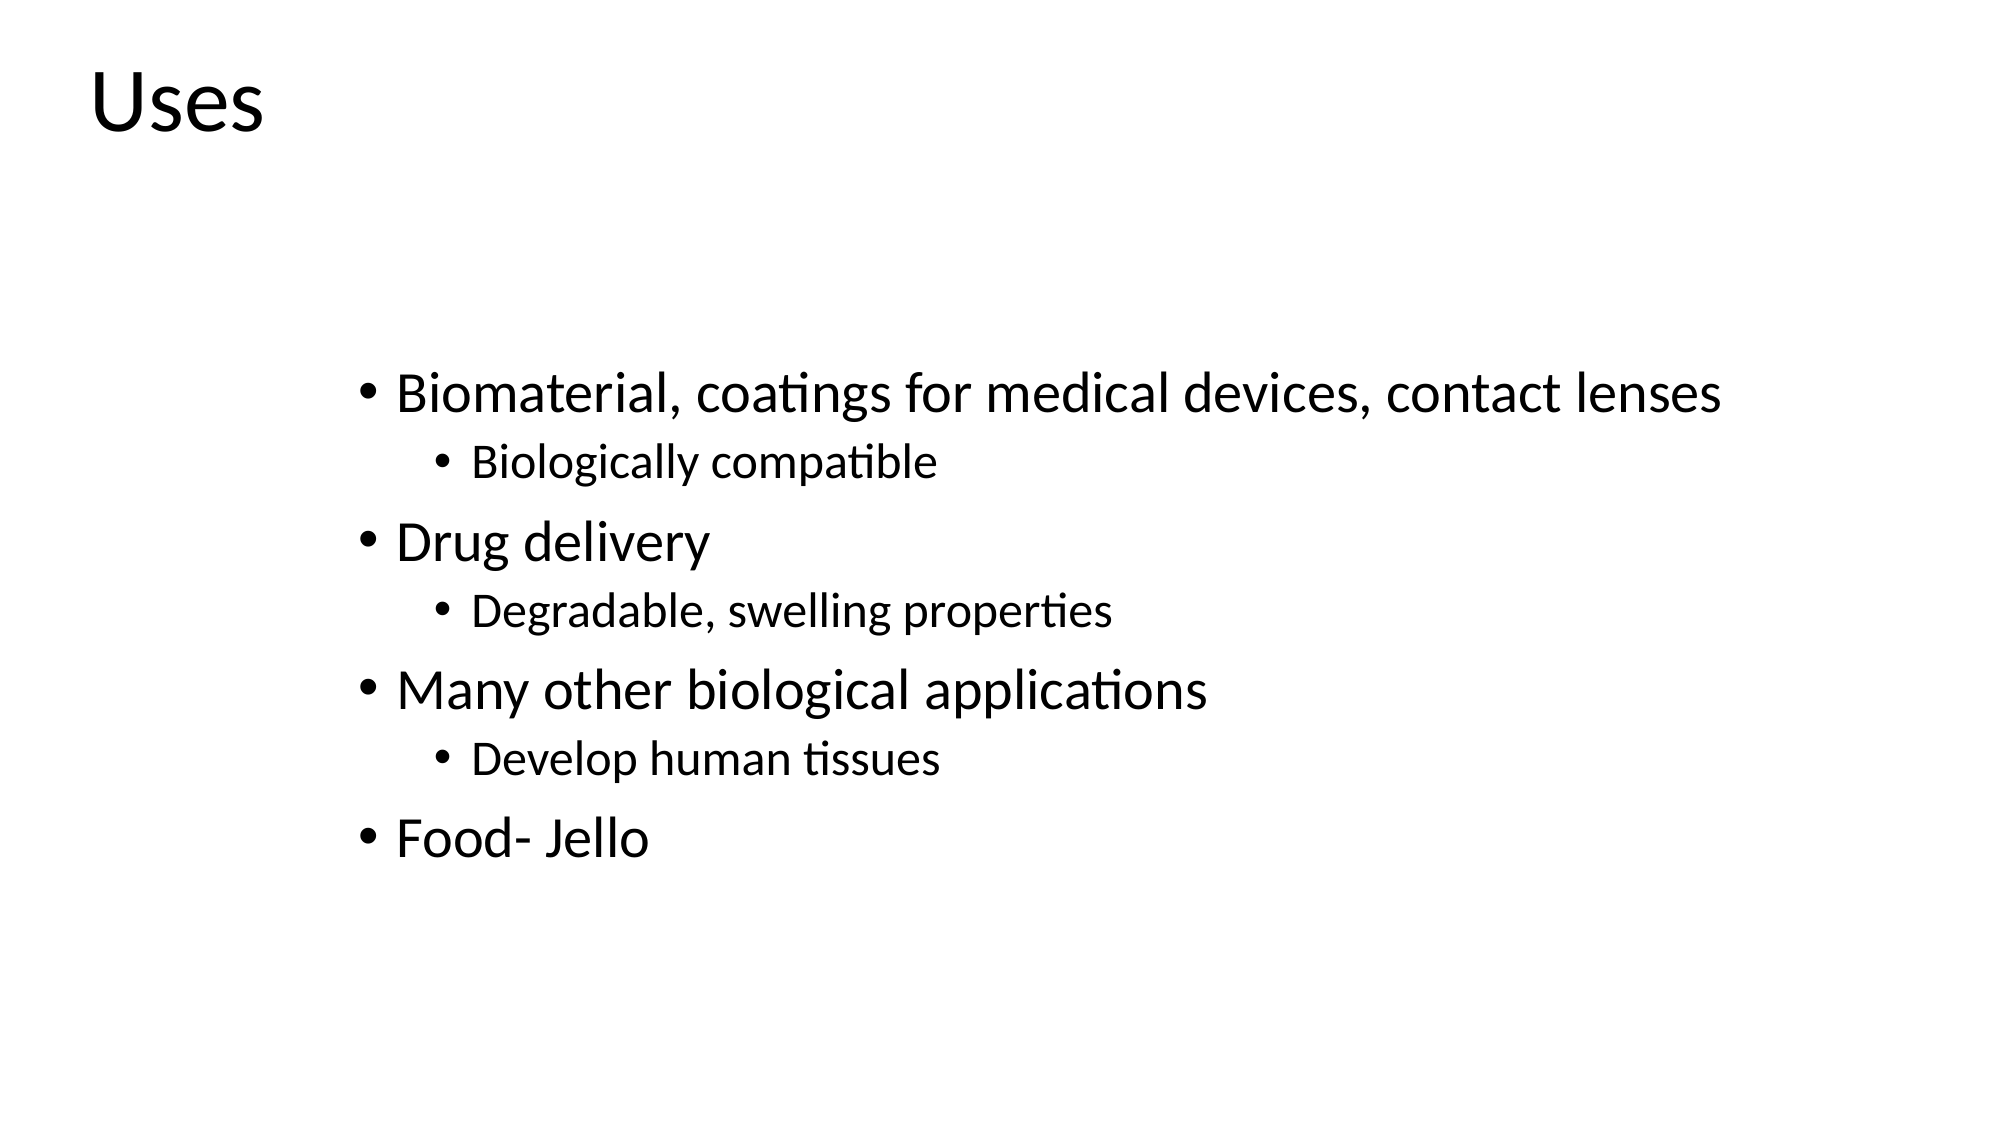

Uses
Biomaterial, coatings for medical devices, contact lenses
Biologically compatible
Drug delivery
Degradable, swelling properties
Many other biological applications
Develop human tissues
Food- Jello